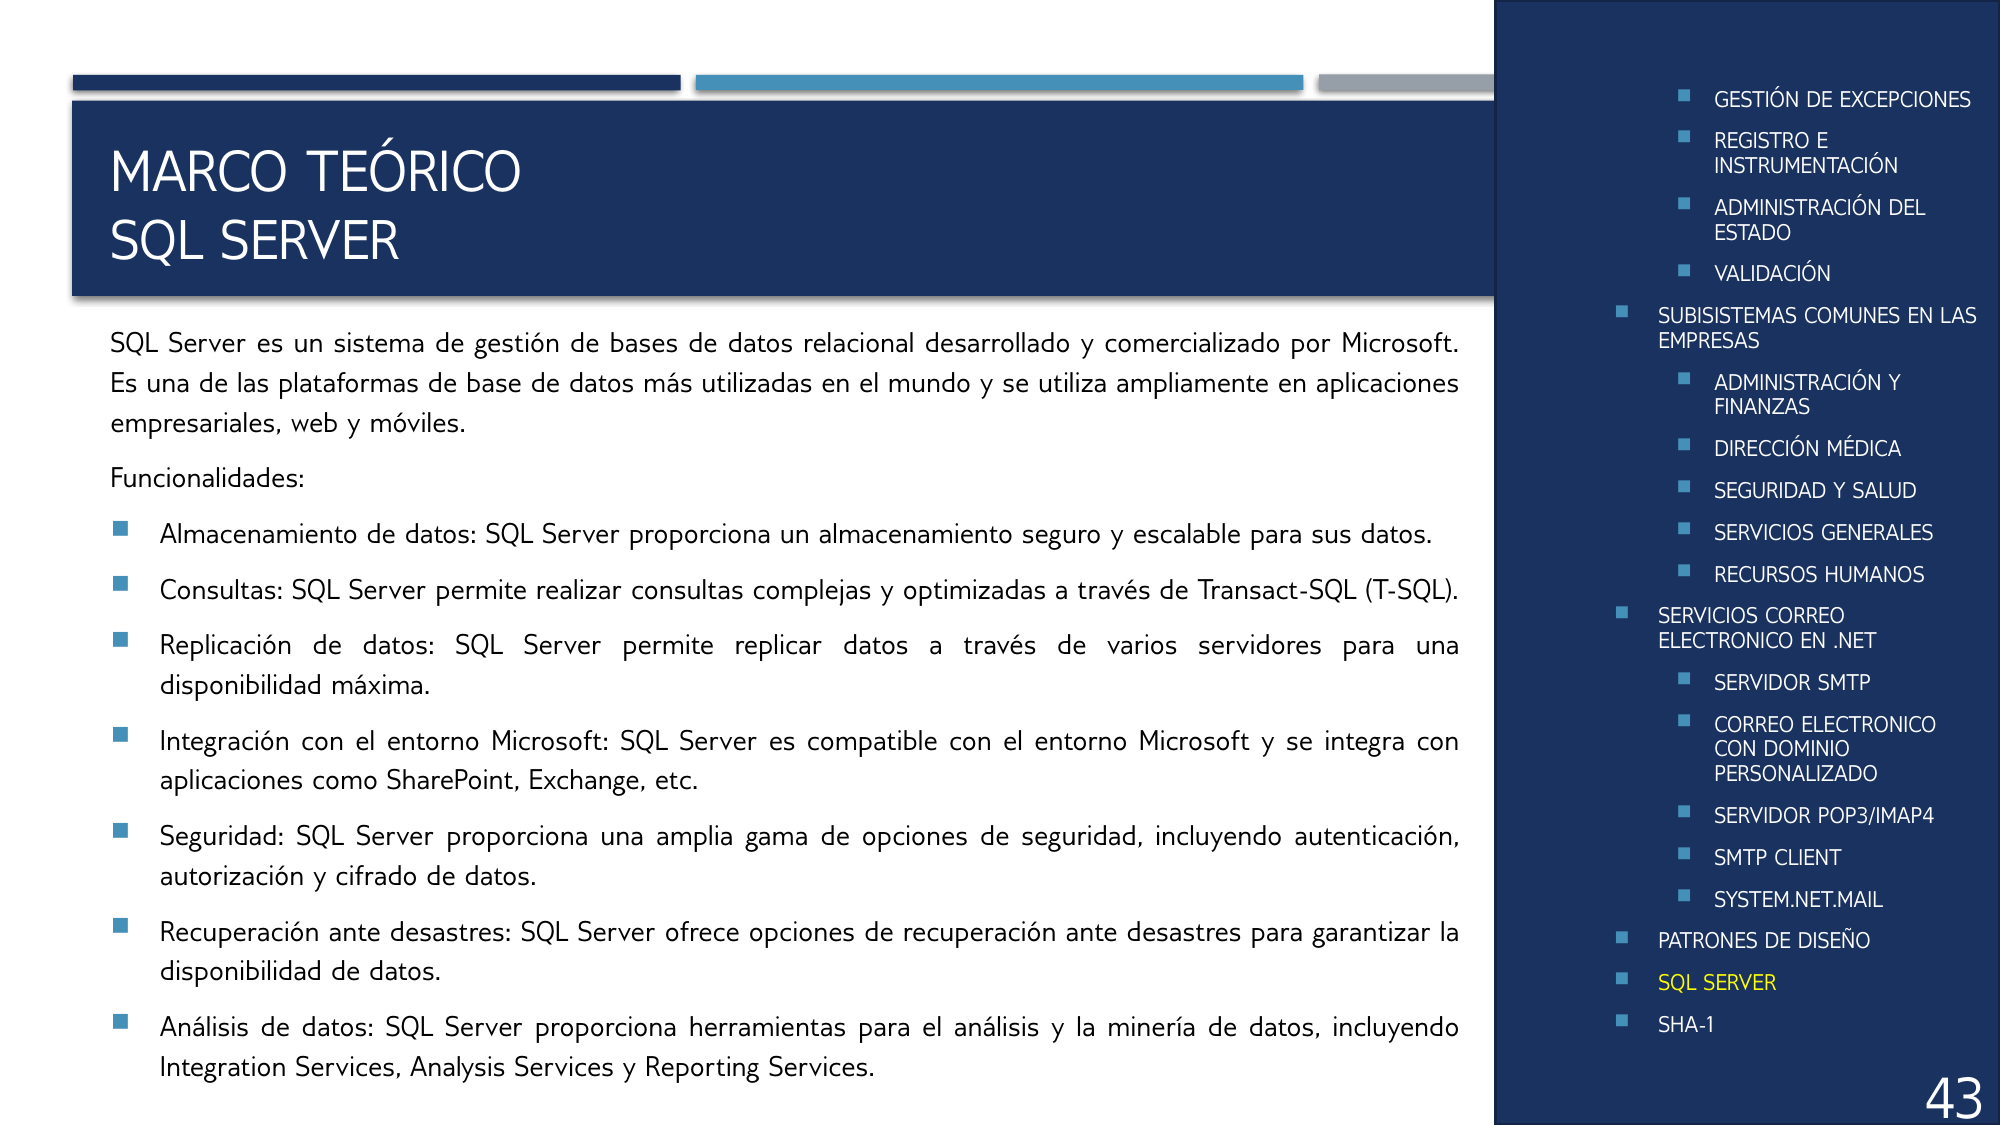

GESTIÓN DE EXCEPCIONES
REGISTRO E INSTRUMENTACIÓN
ADMINISTRACIÓN DEL ESTADO
VALIDACIÓN
SUBISISTEMAS COMUNES EN LAS EMPRESAS
ADMINISTRACIÓN Y FINANZAS
DIRECCIÓN MÉDICA
SEGURIDAD Y SALUD
SERVICIOS GENERALES
RECURSOS HUMANOS
SERVICIOS CORREO ELECTRONICO EN .NET
SERVIDOR SMTP
CORREO ELECTRONICO CON DOMINIO PERSONALIZADO
SERVIDOR POP3/IMAP4
SMTP CLIENT
SYSTEM.NET.MAIL
PATRONES DE DISEÑO
SQL SERVER
SHA-1
# MARCO TEÓRICO SQL SERVER
SQL Server es un sistema de gestión de bases de datos relacional desarrollado y comercializado por Microsoft. Es una de las plataformas de base de datos más utilizadas en el mundo y se utiliza ampliamente en aplicaciones empresariales, web y móviles.
Funcionalidades:
Almacenamiento de datos: SQL Server proporciona un almacenamiento seguro y escalable para sus datos.
Consultas: SQL Server permite realizar consultas complejas y optimizadas a través de Transact-SQL (T-SQL).
Replicación de datos: SQL Server permite replicar datos a través de varios servidores para una disponibilidad máxima.
Integración con el entorno Microsoft: SQL Server es compatible con el entorno Microsoft y se integra con aplicaciones como SharePoint, Exchange, etc.
Seguridad: SQL Server proporciona una amplia gama de opciones de seguridad, incluyendo autenticación, autorización y cifrado de datos.
Recuperación ante desastres: SQL Server ofrece opciones de recuperación ante desastres para garantizar la disponibilidad de datos.
Análisis de datos: SQL Server proporciona herramientas para el análisis y la minería de datos, incluyendo Integration Services, Analysis Services y Reporting Services.
43
43